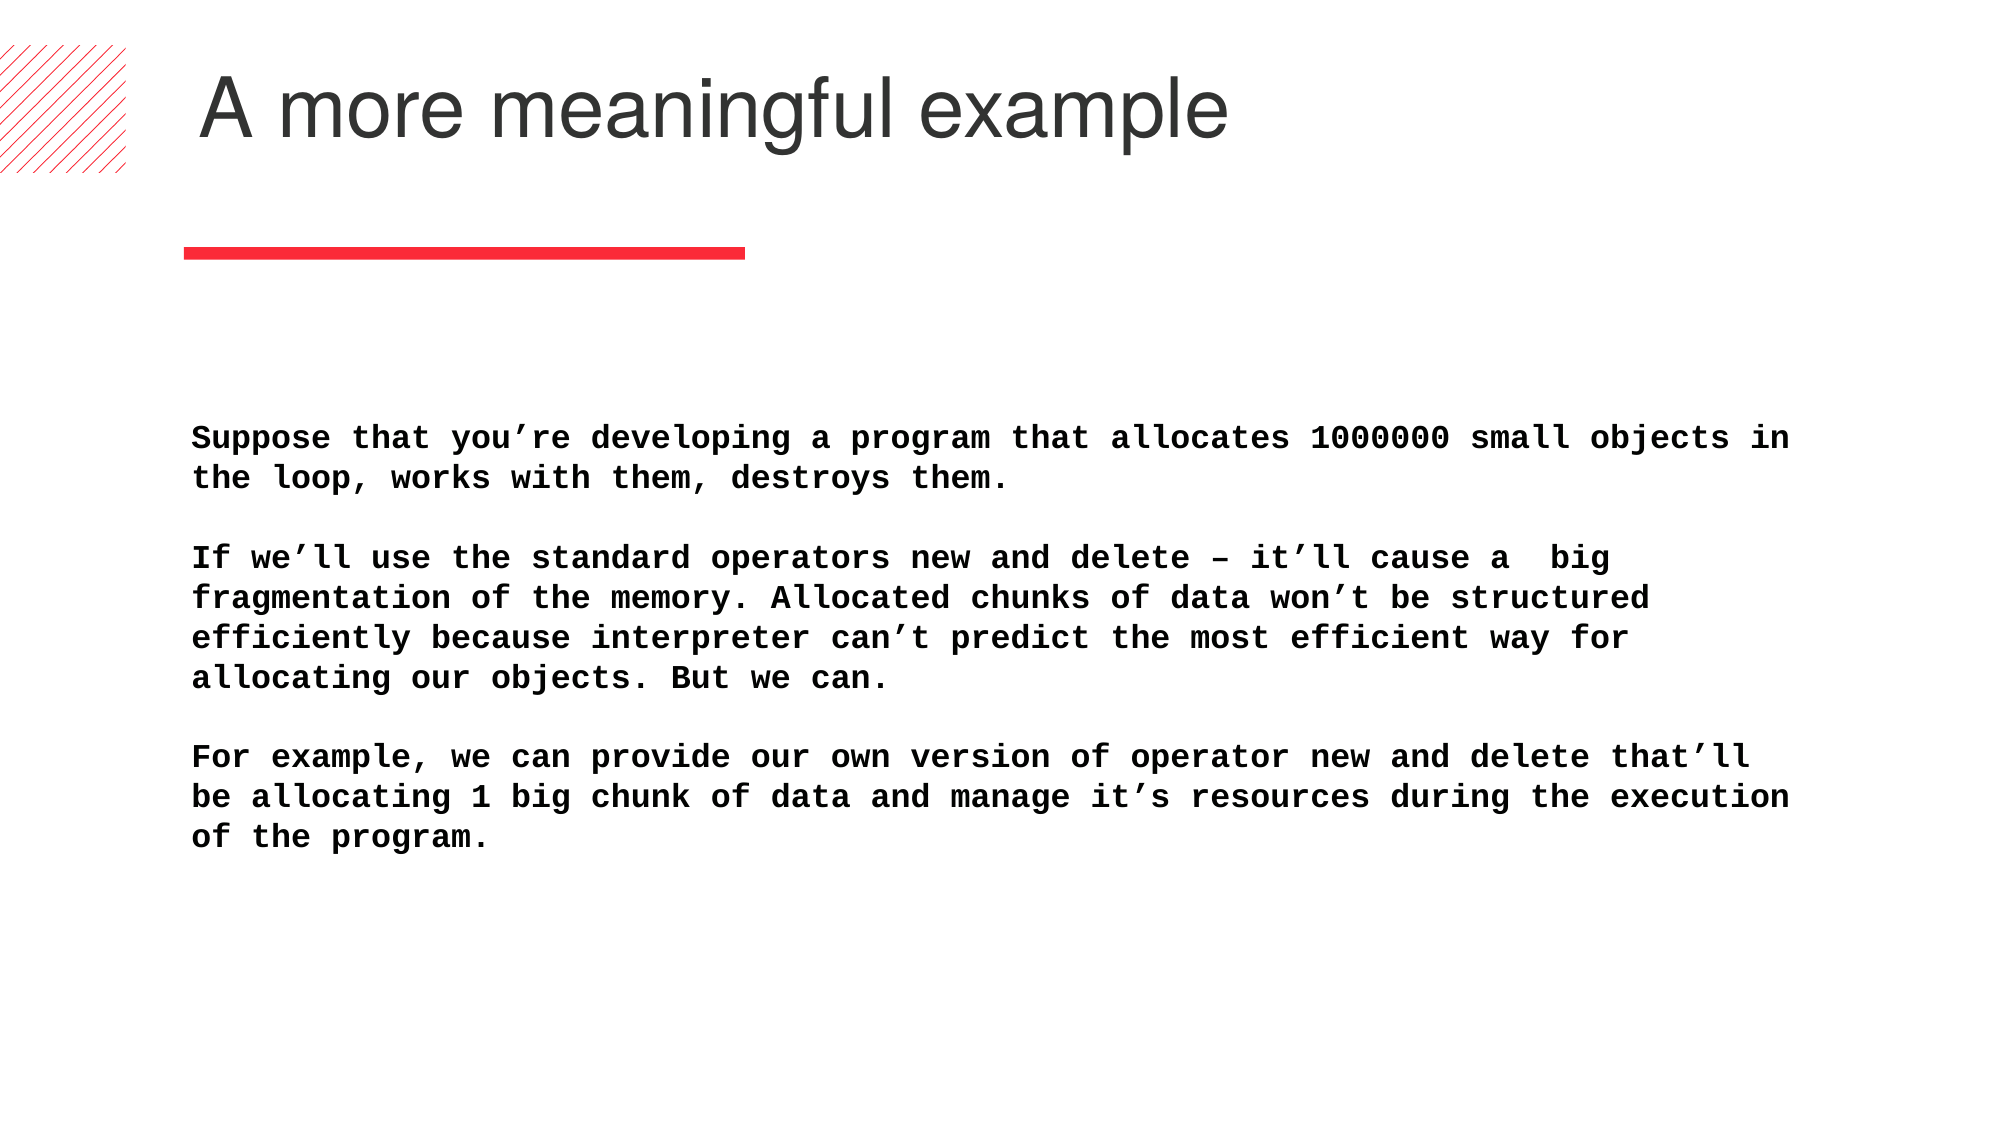

A more meaningful example
Suppose that you’re developing a program that allocates 1000000 small objects in the loop, works with them, destroys them.

If we’ll use the standard operators new and delete – it’ll cause a  big fragmentation of the memory. Allocated chunks of data won’t be structured efficiently because interpreter can’t predict the most efficient way for allocating our objects. But we can.

For example, we can provide our own version of operator new and delete that’ll be allocating 1 big chunk of data and manage it’s resources during the execution of the program.